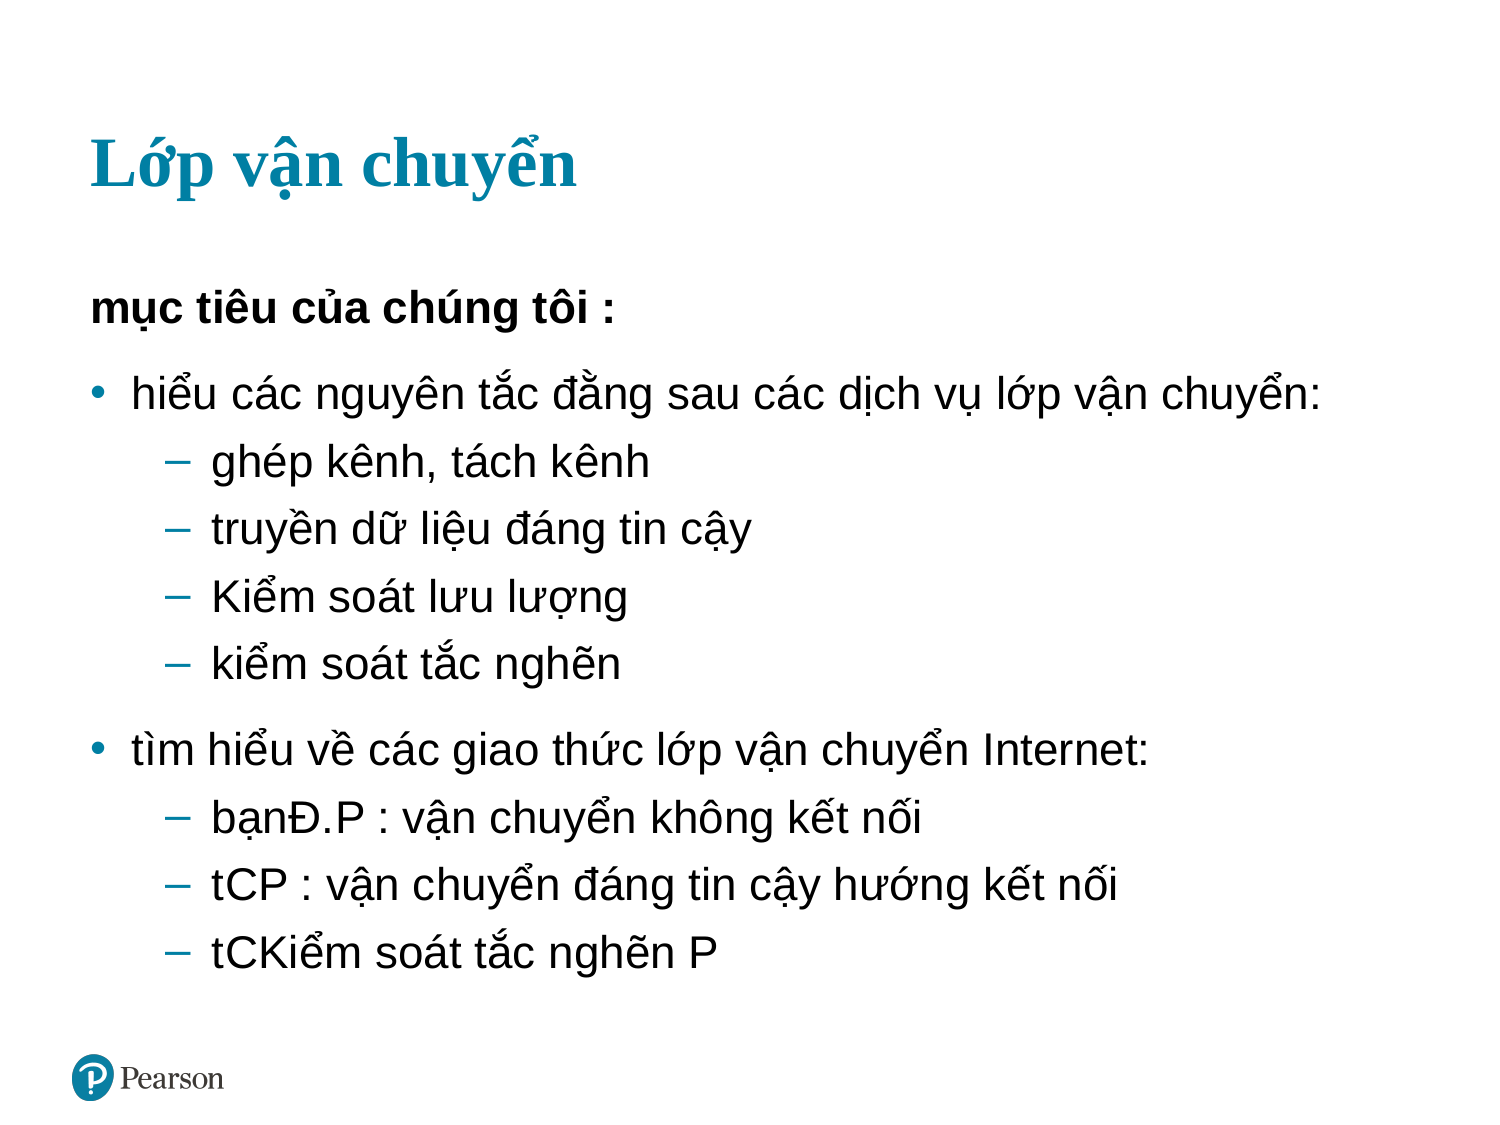

# Lớp vận chuyển
mục tiêu của chúng tôi :
hiểu các nguyên tắc đằng sau các dịch vụ lớp vận chuyển:
ghép kênh, tách kênh
truyền dữ liệu đáng tin cậy
Kiểm soát lưu lượng
kiểm soát tắc nghẽn
tìm hiểu về các giao thức lớp vận chuyển Internet:
bạn Đ. P : vận chuyển không kết nối
t C P : vận chuyển đáng tin cậy hướng kết nối
t C Kiểm soát tắc nghẽn P